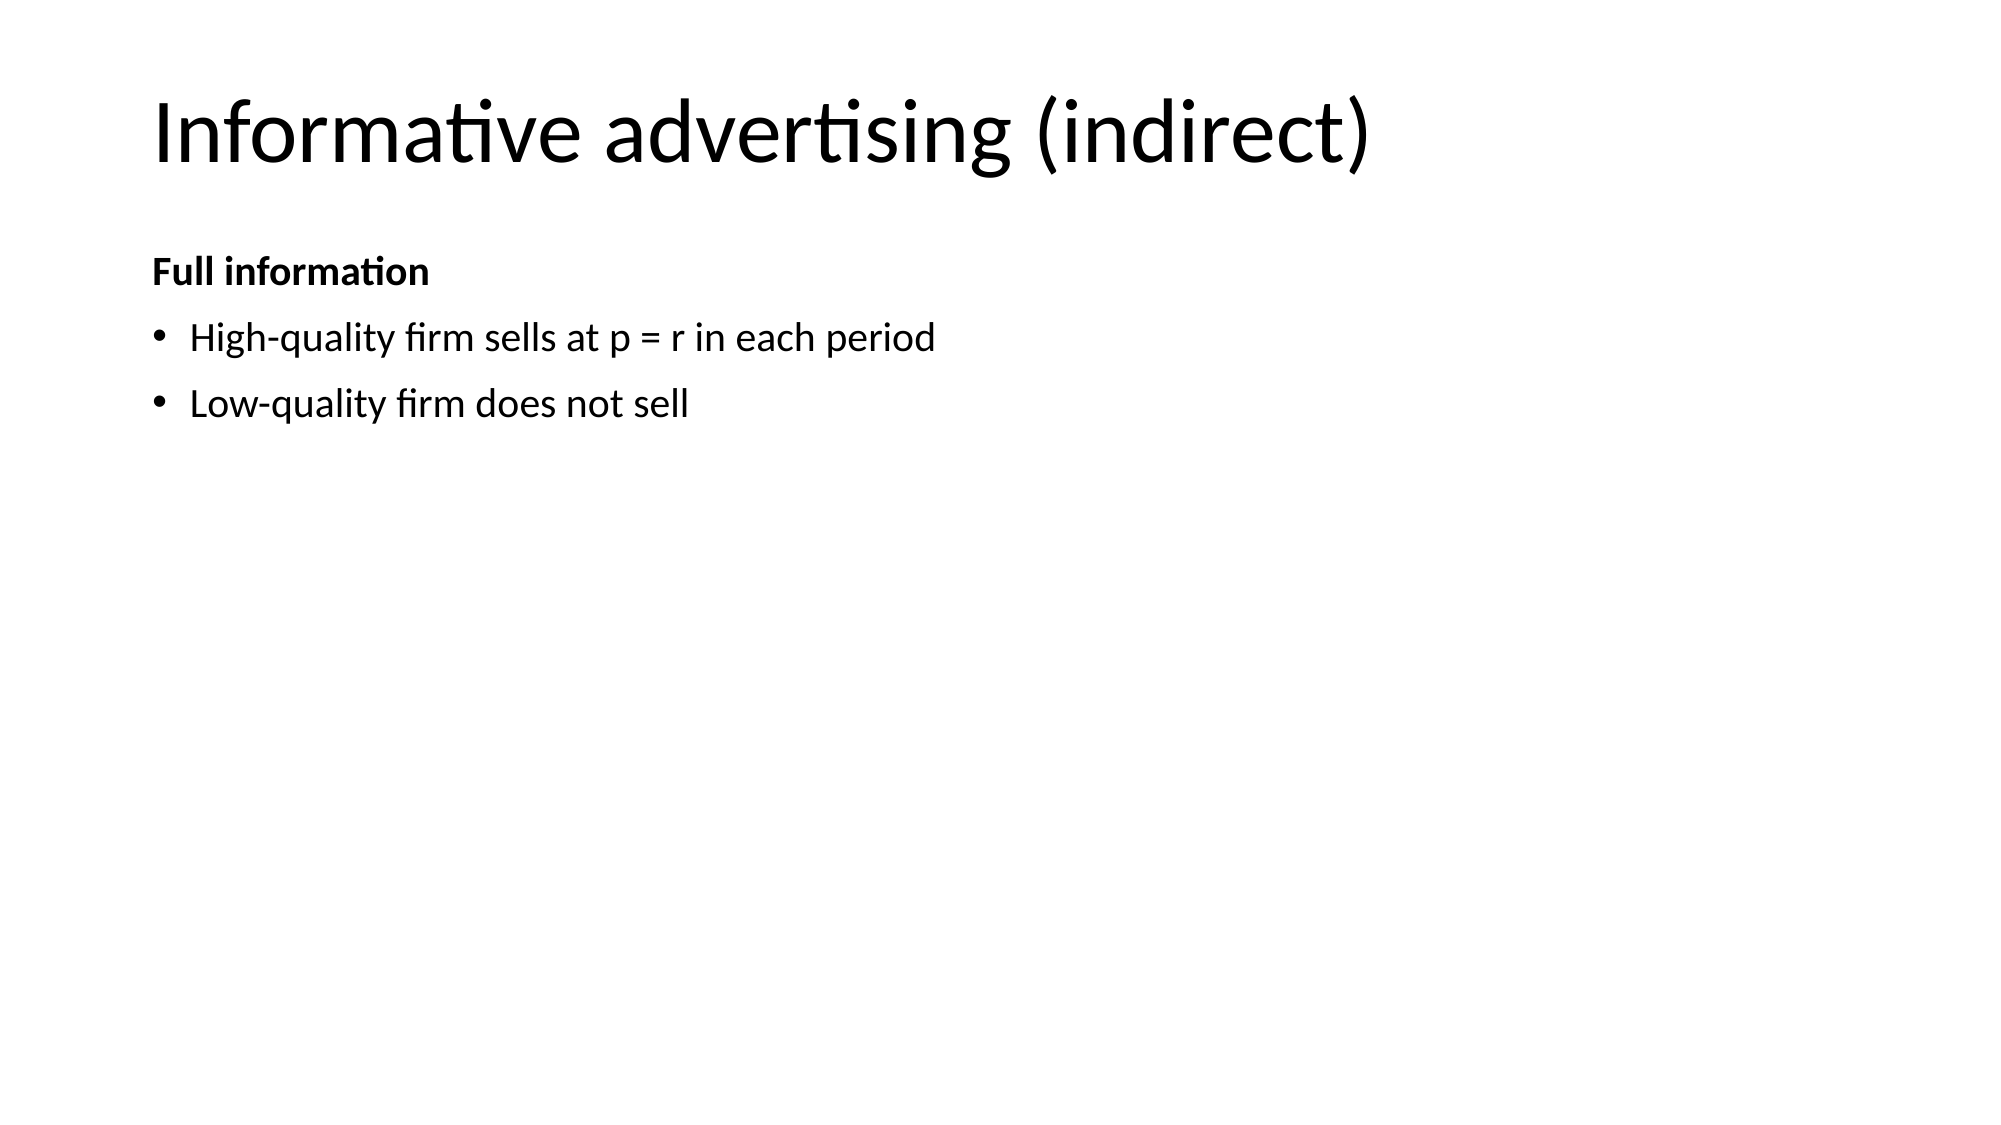

# Informative advertising (indirect)
Full information
High-quality firm sells at p = r in each period
Low-quality firm does not sell